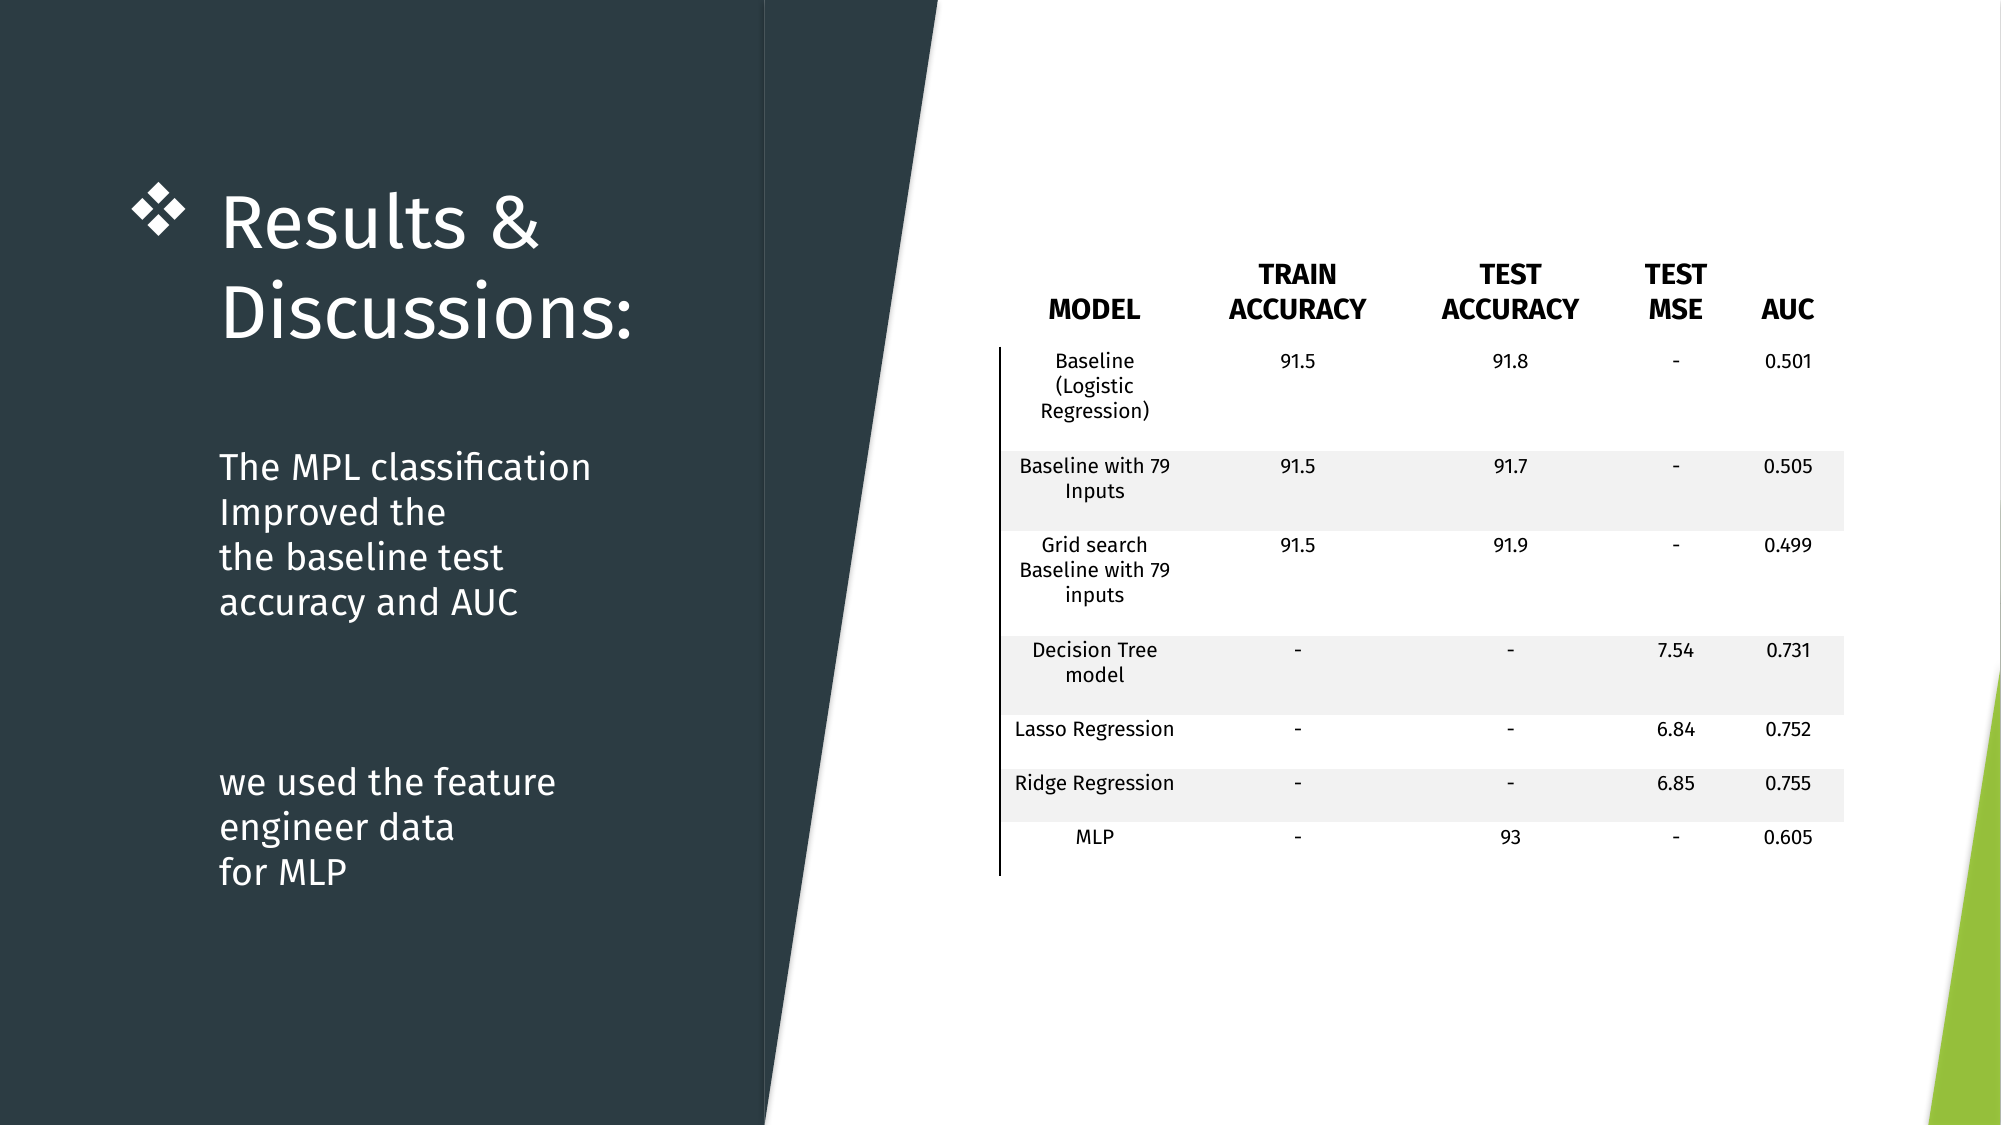

# Results & Discussions: The MPL classification Improved the the baseline test accuracy and AUC we used the feature engineer data for MLP
| MODEL | TRAIN ACCURACY | TEST ACCURACY | TEST MSE | AUC |
| --- | --- | --- | --- | --- |
| Baseline (Logistic Regression) | 91.5 | 91.8 | - | 0.501 |
| Baseline with 79 Inputs | 91.5 | 91.7 | - | 0.505 |
| Grid search Baseline with 79 inputs | 91.5 | 91.9 | - | 0.499 |
| Decision Tree model | - | - | 7.54 | 0.731 |
| Lasso Regression | - | - | 6.84 | 0.752 |
| Ridge Regression | - | - | 6.85 | 0.755 |
| MLP | - | 93 | - | 0.605 |